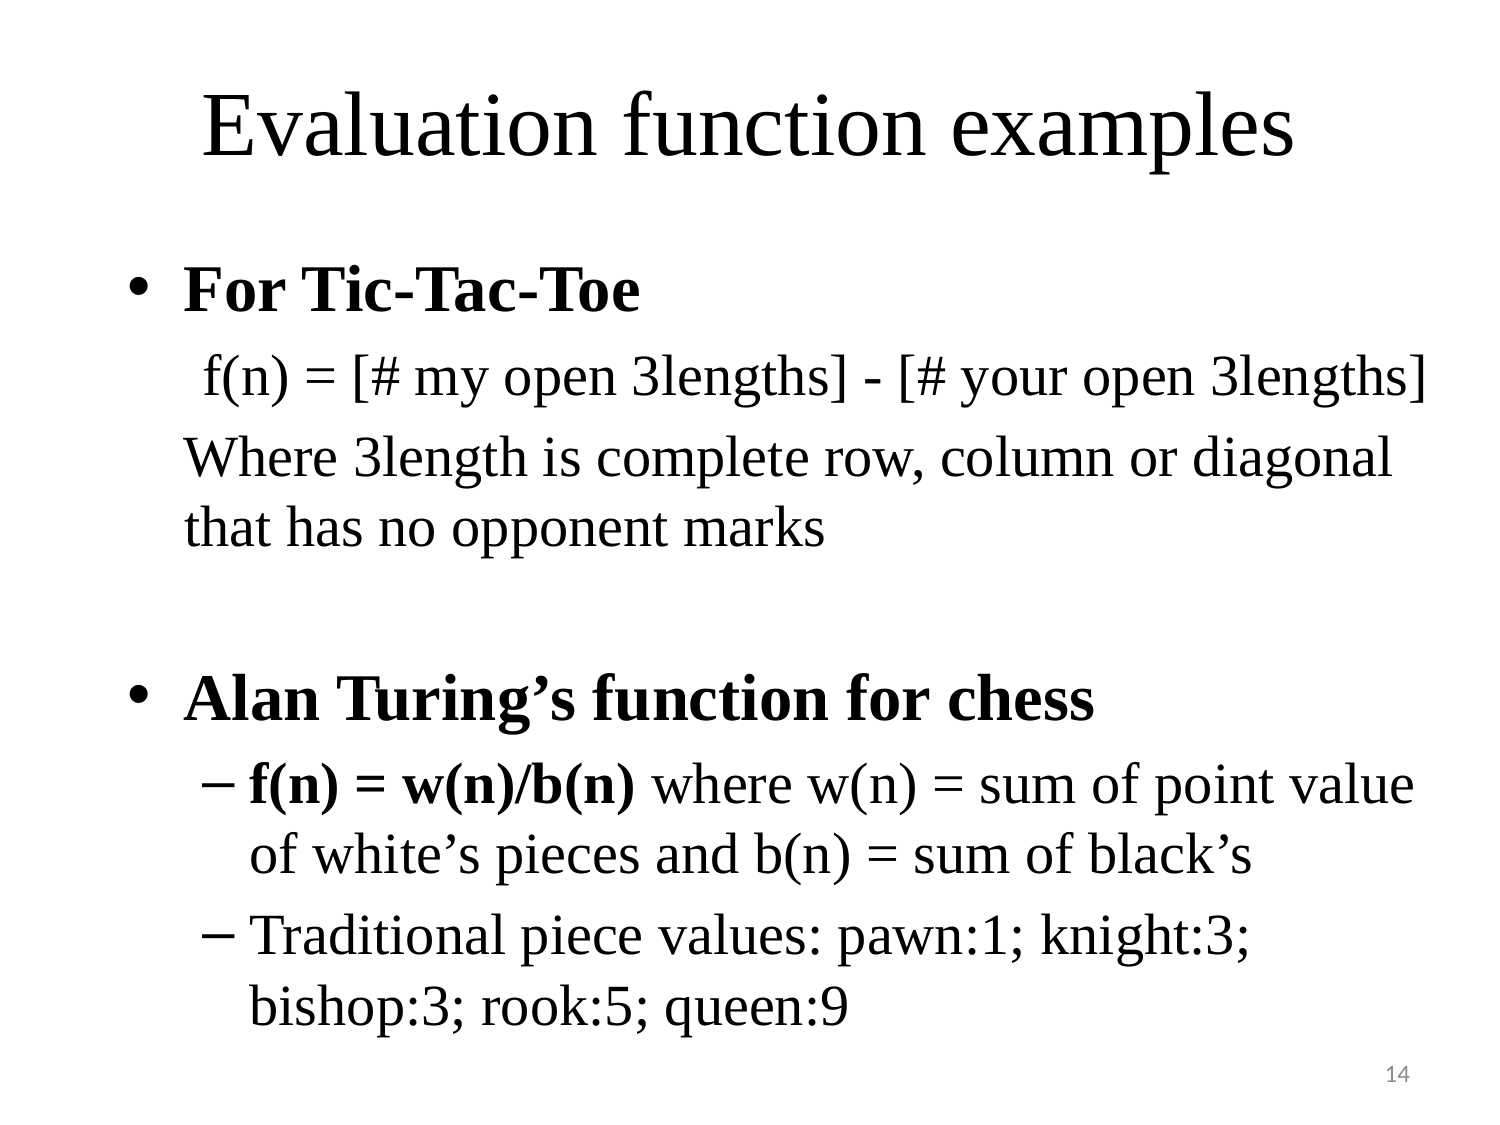

# Evaluation function examples
For Tic-Tac-Toe
f(n) = [# my open 3lengths] - [# your open 3lengths]
Where 3length is complete row, column or diagonal that has no opponent marks

Alan Turing’s function for chess
f(n) = w(n)/b(n) where w(n) = sum of point value of white’s pieces and b(n) = sum of black’s
Traditional piece values: pawn:1; knight:3; bishop:3; rook:5; queen:9
14